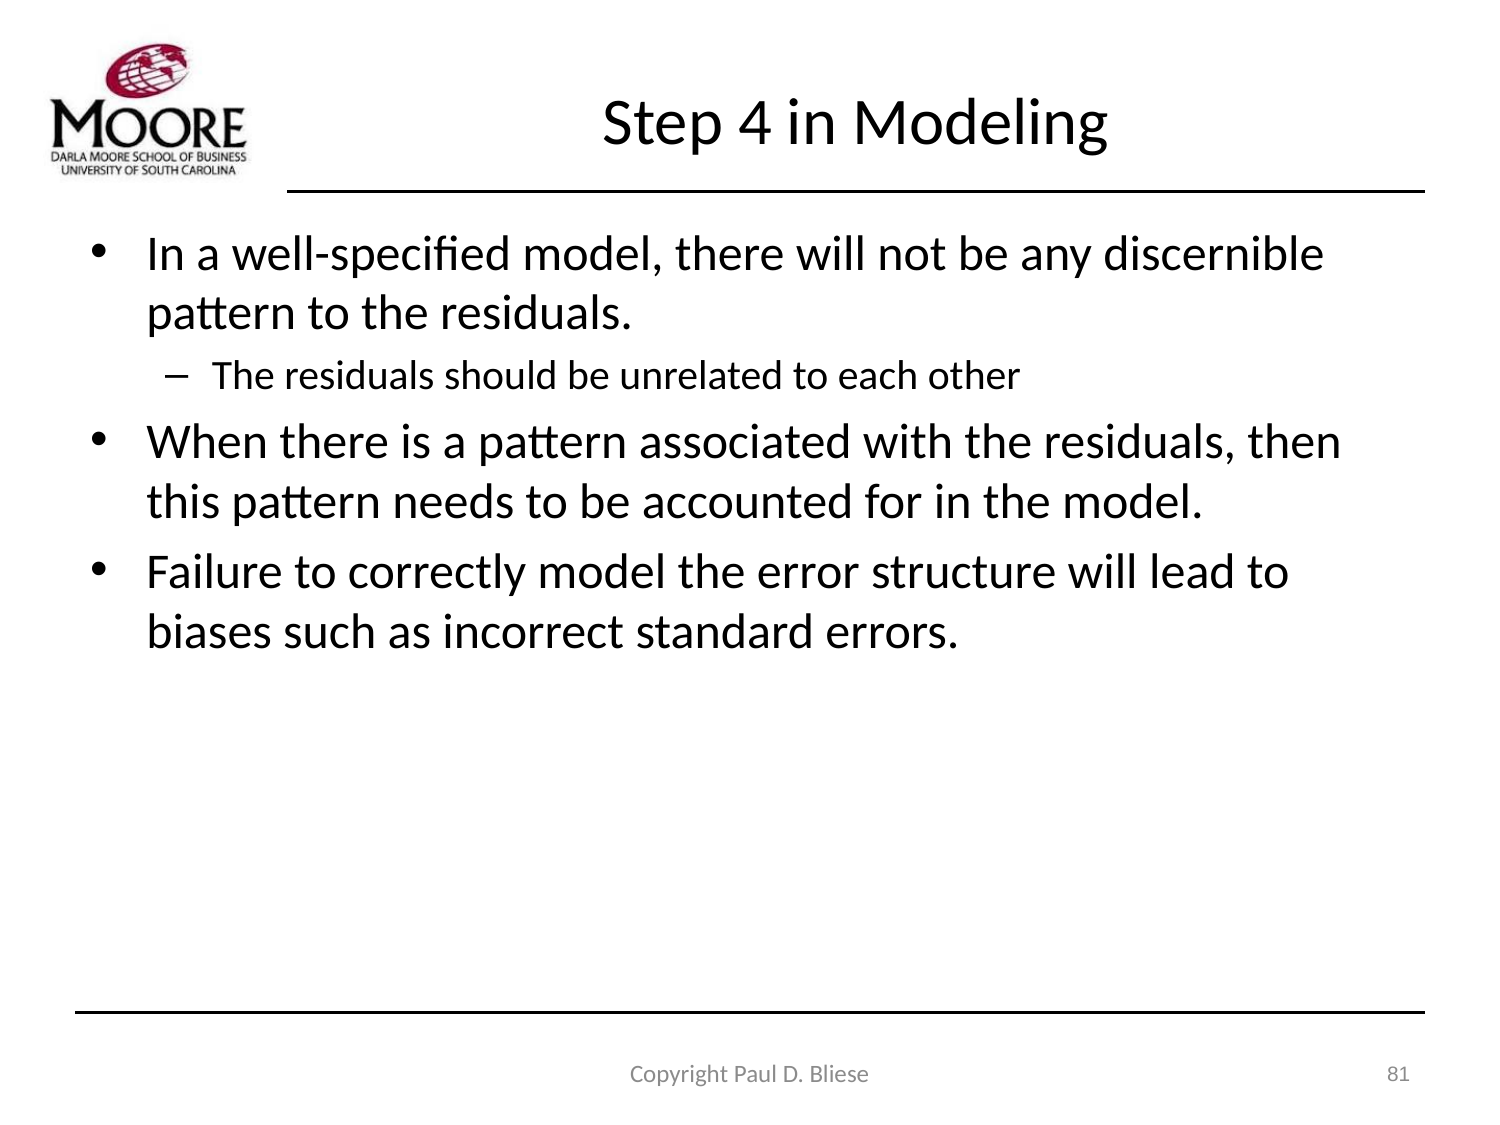

# Step 4 in Modeling
In a well-specified model, there will not be any discernible pattern to the residuals.
The residuals should be unrelated to each other
When there is a pattern associated with the residuals, then this pattern needs to be accounted for in the model.
Failure to correctly model the error structure will lead to biases such as incorrect standard errors.
Copyright Paul D. Bliese
81